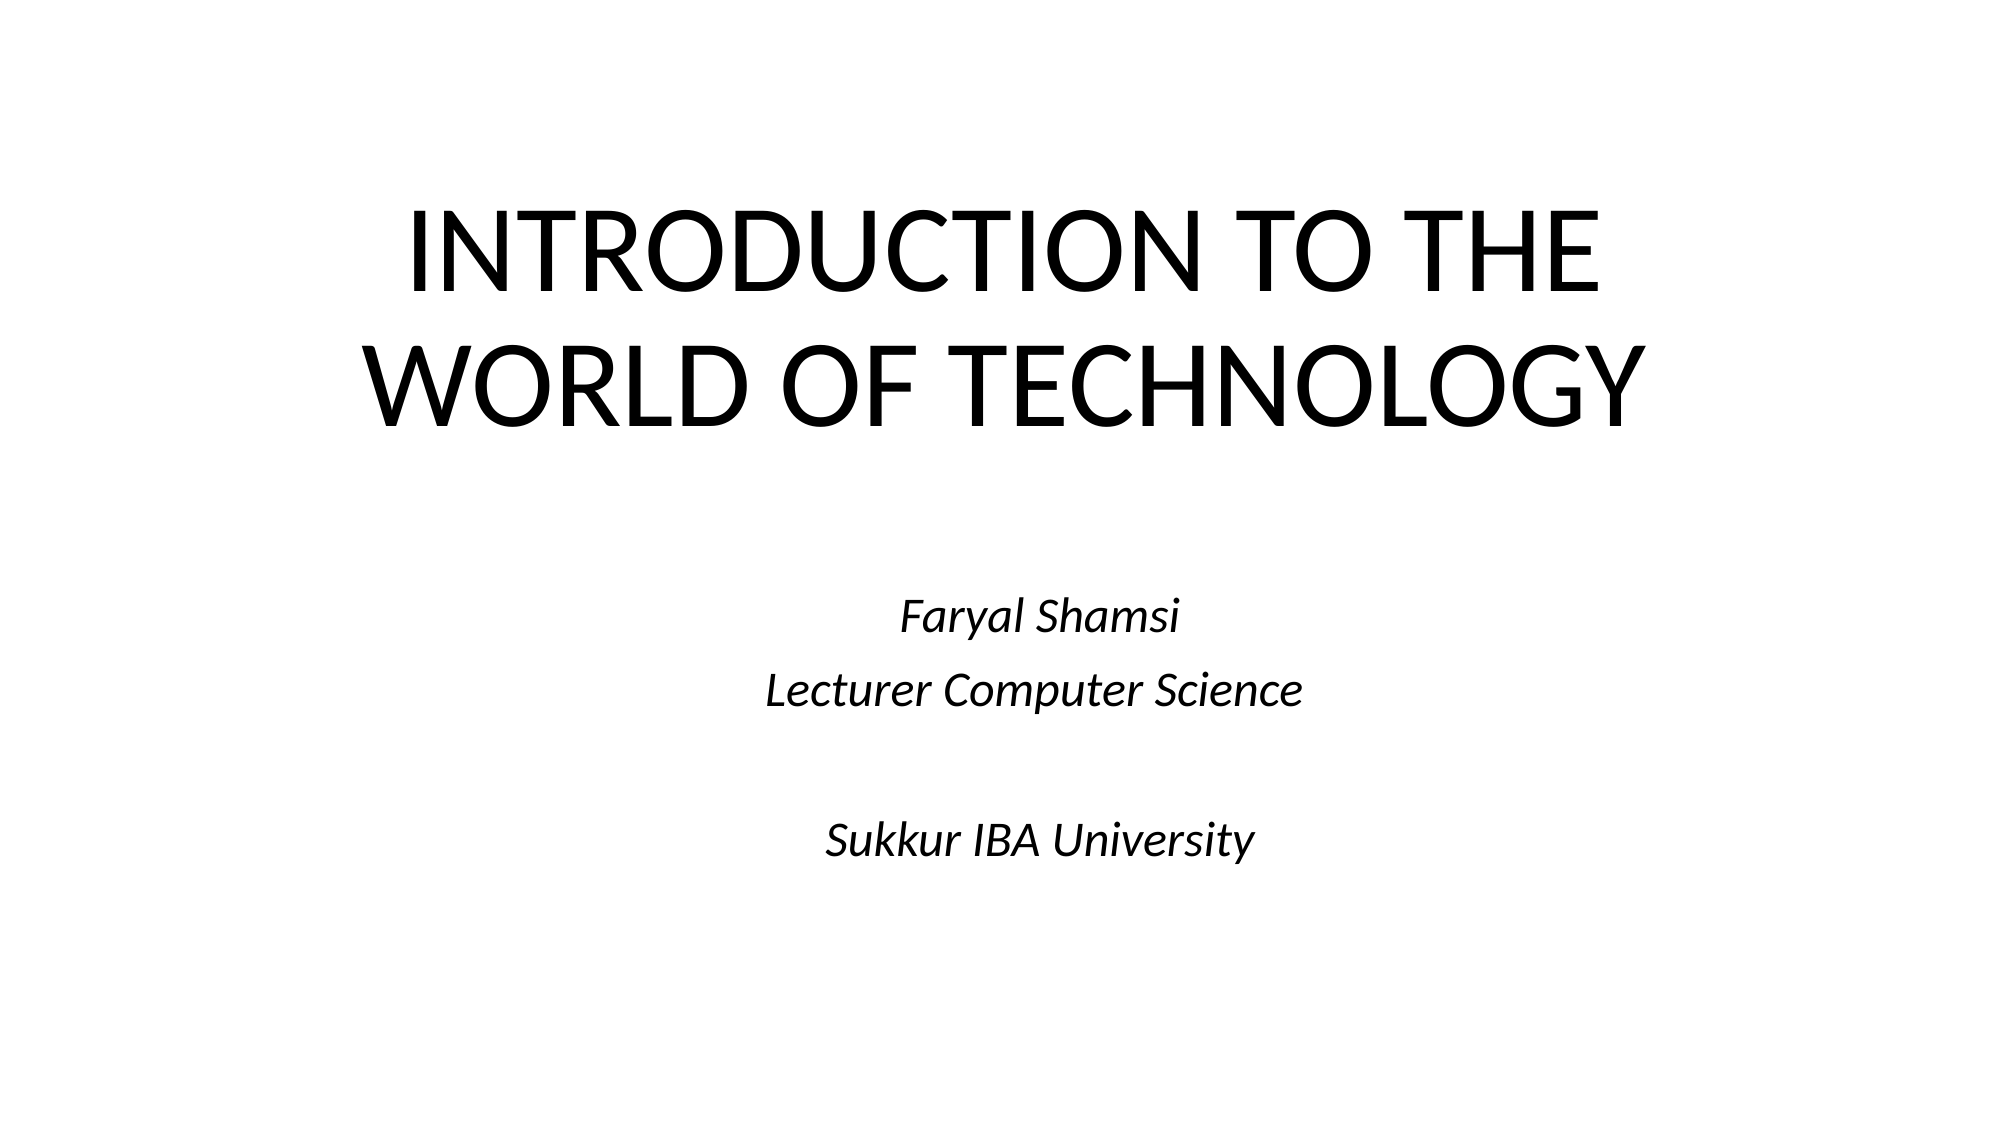

# INTRODUCTION TO THE WORLD OF TECHNOLOGY

Faryal Shamsi
Lecturer Computer Science

Sukkur IBA University